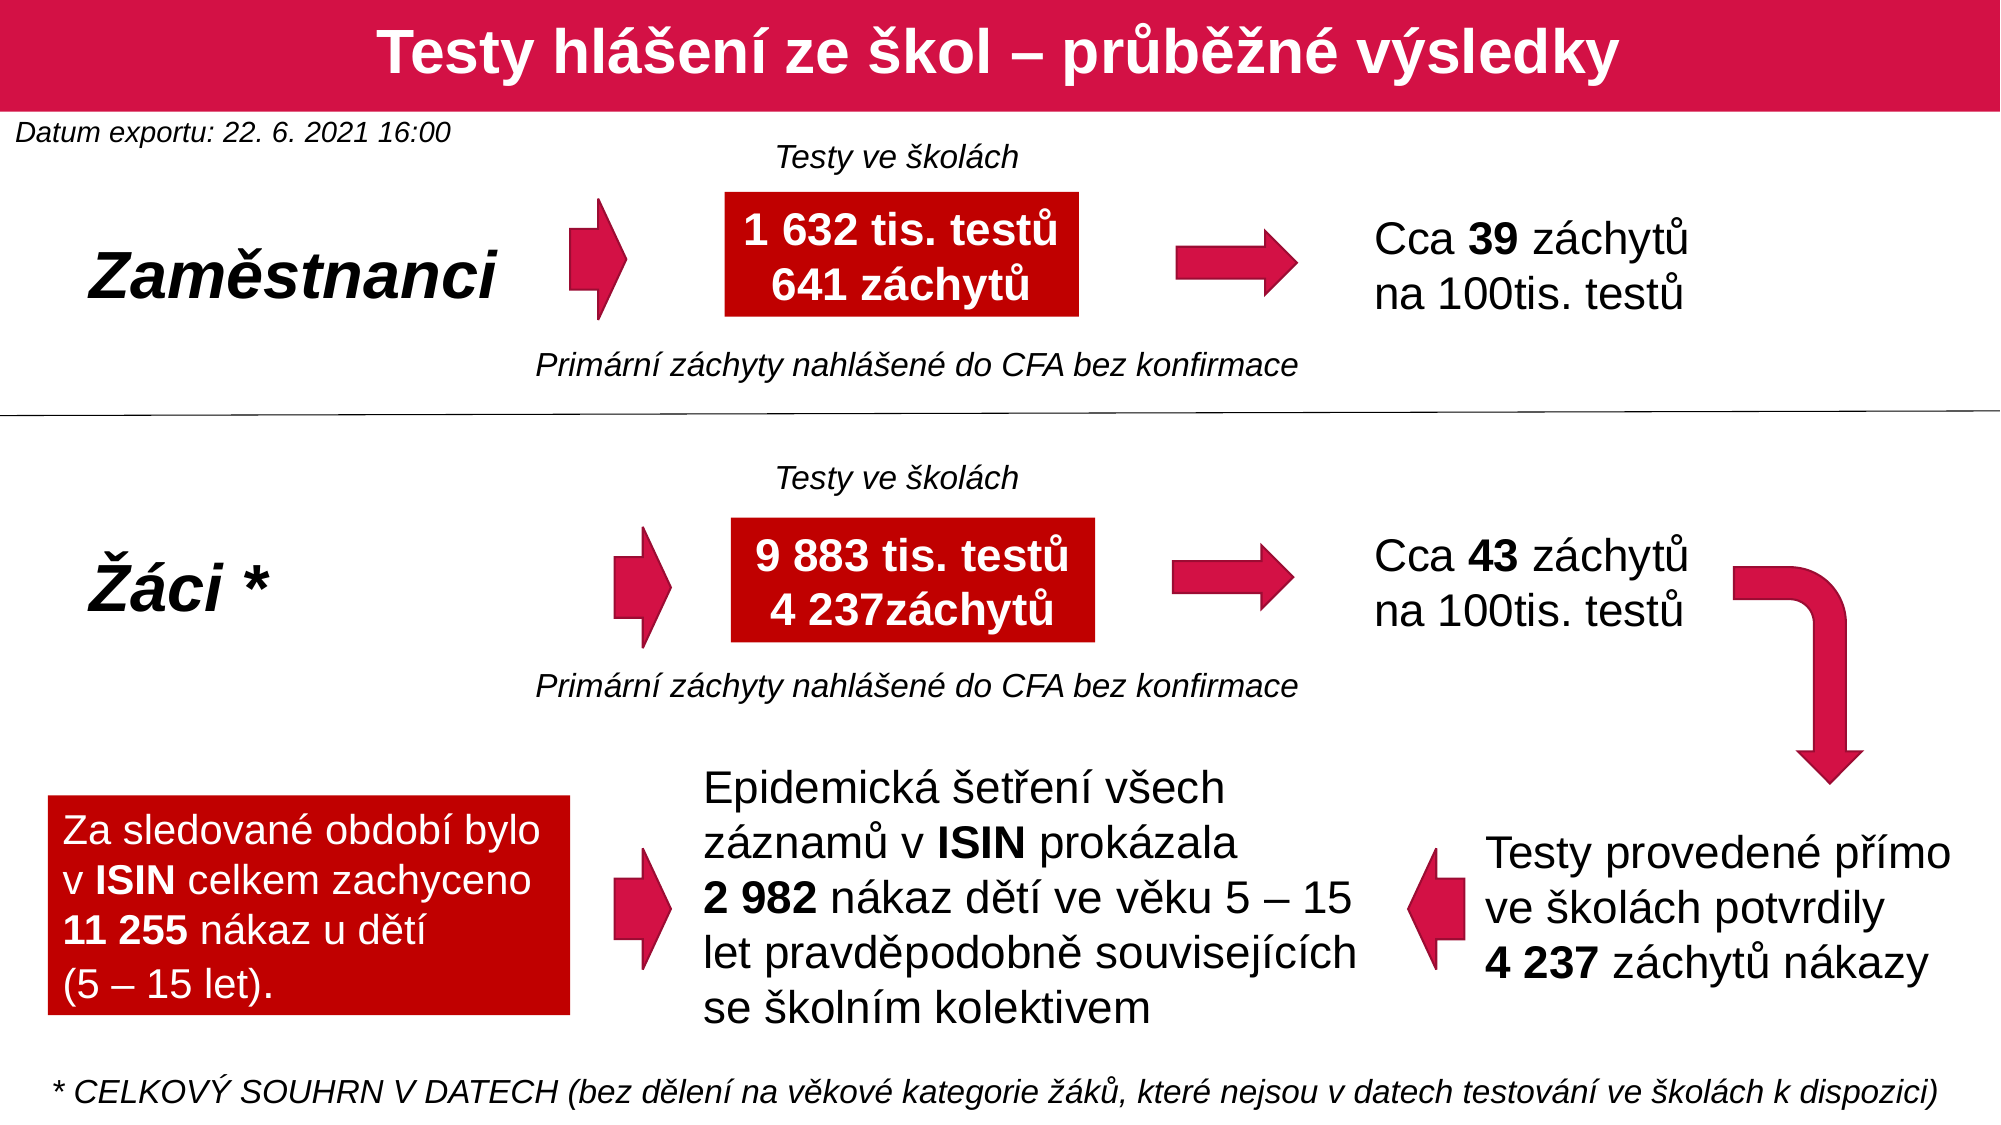

# Testy hlášení ze škol – průběžné výsledky
Datum exportu: 22. 6. 2021 16:00
Testy ve školách
1 632 tis. testů
641 záchytů

Cca 39 záchytů na 100tis. testů
Zaměstnanci

Primární záchyty nahlášené do CFA bez konfirmace
Testy ve školách
9 883 tis. testů
4 237záchytů
Cca 43 záchytů na 100tis. testů

Žáci *

Primární záchyty nahlášené do CFA bez konfirmace
Epidemická šetření všech záznamů v ISIN prokázala
2 982 nákaz dětí ve věku 5 – 15 let pravděpodobně souvisejících se školním kolektivem
Za sledované období bylo v ISIN celkem zachyceno
11 255 nákaz u dětí
(5 – 15 let).
Testy provedené přímo ve školách potvrdily
4 237 záchytů nákazy

* CELKOVÝ SOUHRN V DATECH (bez dělení na věkové kategorie žáků, které nejsou v datech testování ve školách k dispozici)